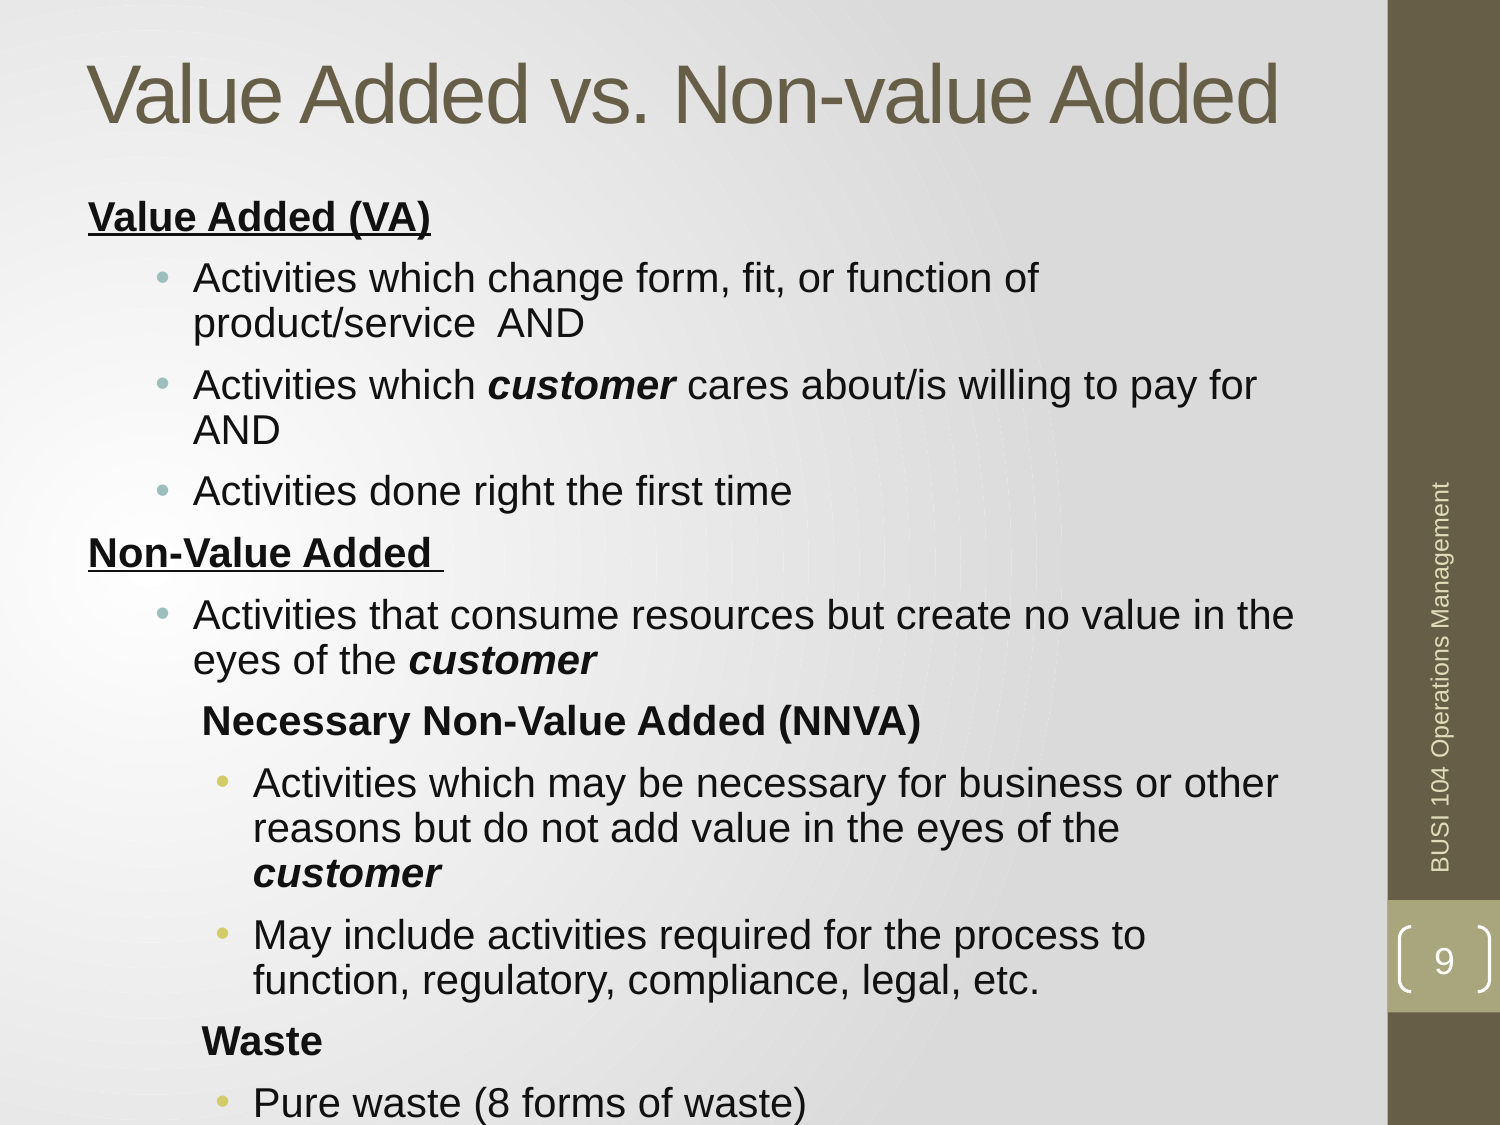

# Value Added vs. Non-value Added
Value Added (VA)
Activities which change form, fit, or function of product/service  AND
Activities which customer cares about/is willing to pay for AND
Activities done right the first time
Non-Value Added
Activities that consume resources but create no value in the eyes of the customer
Necessary Non-Value Added (NNVA)
Activities which may be necessary for business or other reasons but do not add value in the eyes of the customer
May include activities required for the process to function, regulatory, compliance, legal, etc.
Waste
Pure waste (8 forms of waste)
BUSI 104 Operations Management
9